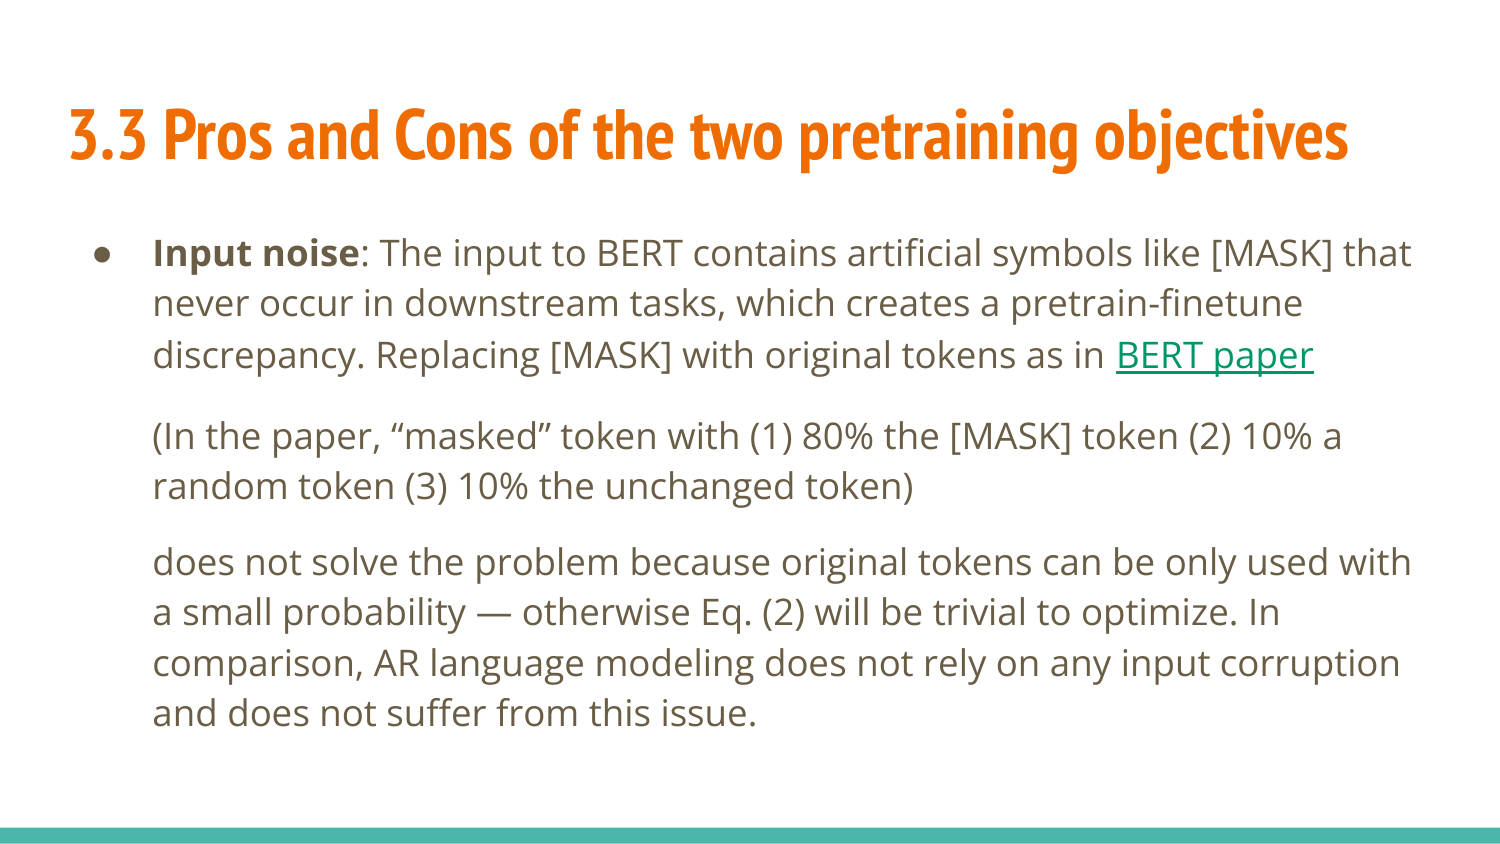

# 3.3 Pros and Cons of the two pretraining objectives
Input noise: The input to BERT contains artificial symbols like [MASK] that never occur in downstream tasks, which creates a pretrain-finetune discrepancy. Replacing [MASK] with original tokens as in BERT paper
(In the paper, “masked” token with (1) 80% the [MASK] token (2) 10% a random token (3) 10% the unchanged token)
does not solve the problem because original tokens can be only used with a small probability — otherwise Eq. (2) will be trivial to optimize. In comparison, AR language modeling does not rely on any input corruption and does not suffer from this issue.